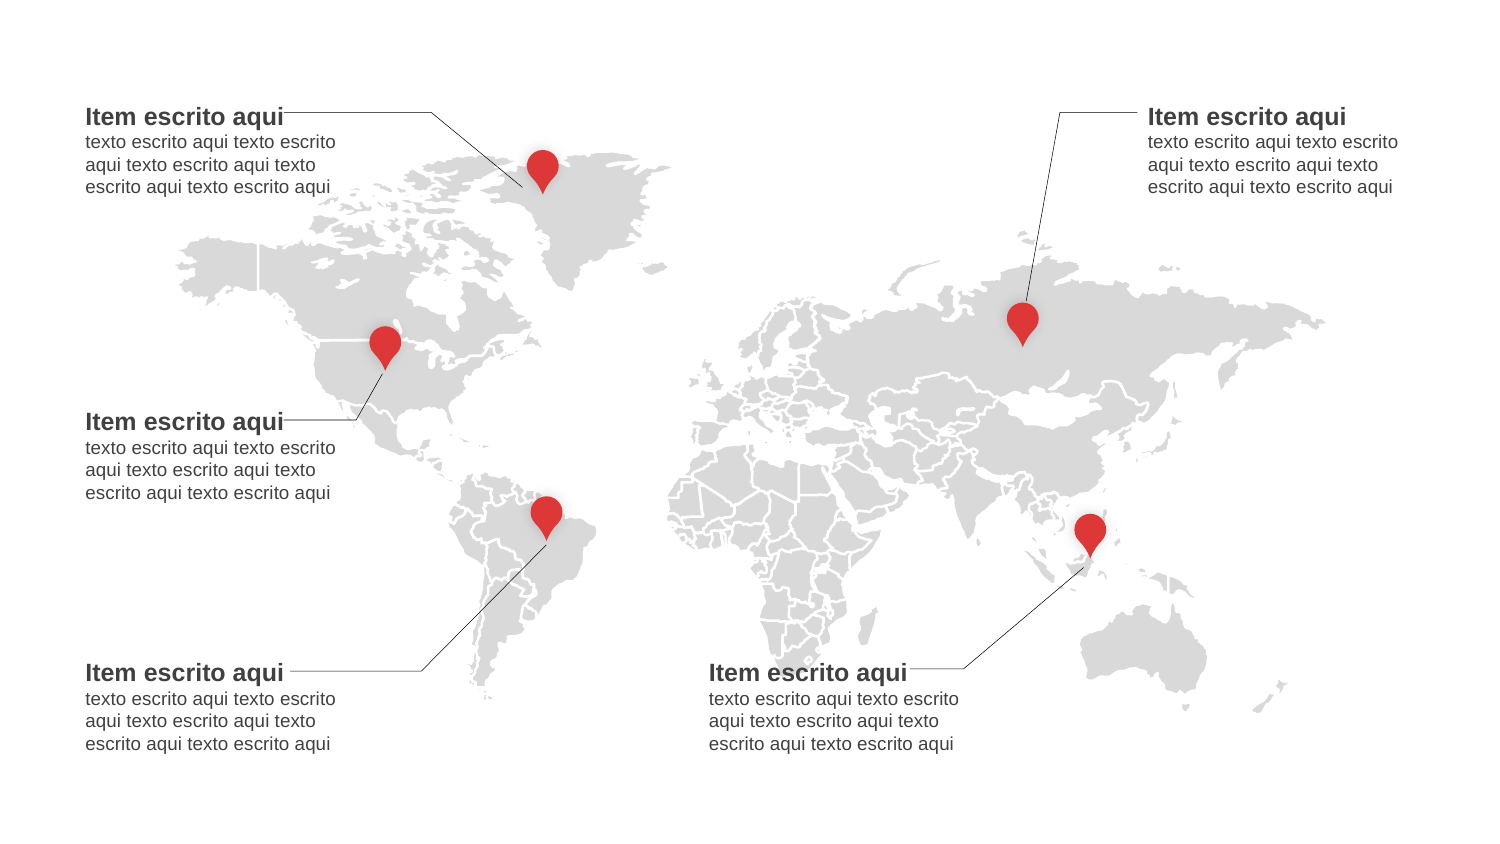

Item escrito aqui
texto escrito aqui texto escrito aqui texto escrito aqui texto escrito aqui texto escrito aqui
Item escrito aqui
texto escrito aqui texto escrito aqui texto escrito aqui texto escrito aqui texto escrito aqui

Item escrito aqui
texto escrito aqui texto escrito aqui texto escrito aqui texto escrito aqui texto escrito aqui

Item escrito aqui
texto escrito aqui texto escrito aqui texto escrito aqui texto escrito aqui texto escrito aqui
Item escrito aqui
texto escrito aqui texto escrito aqui texto escrito aqui texto escrito aqui texto escrito aqui